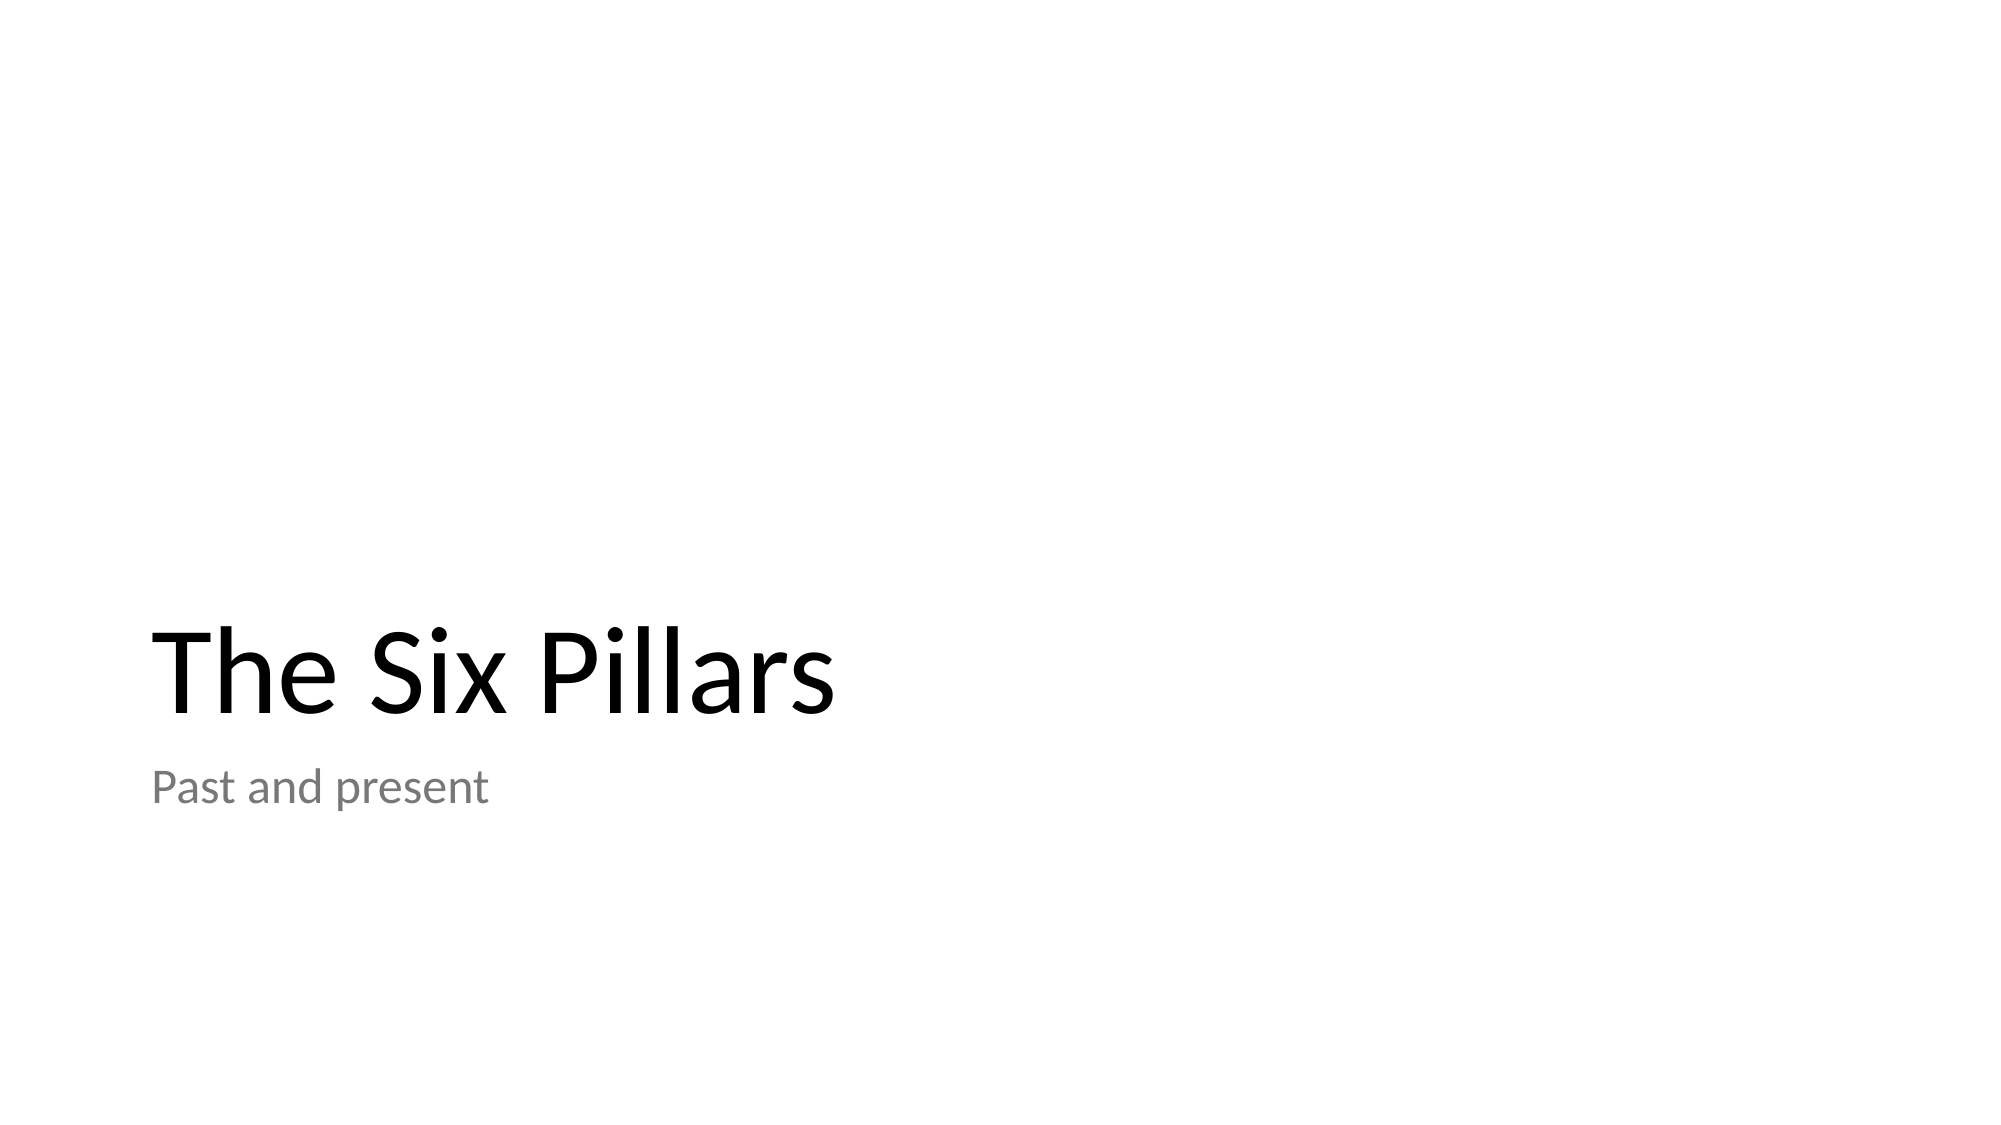

# The Six Pillars
Past and present